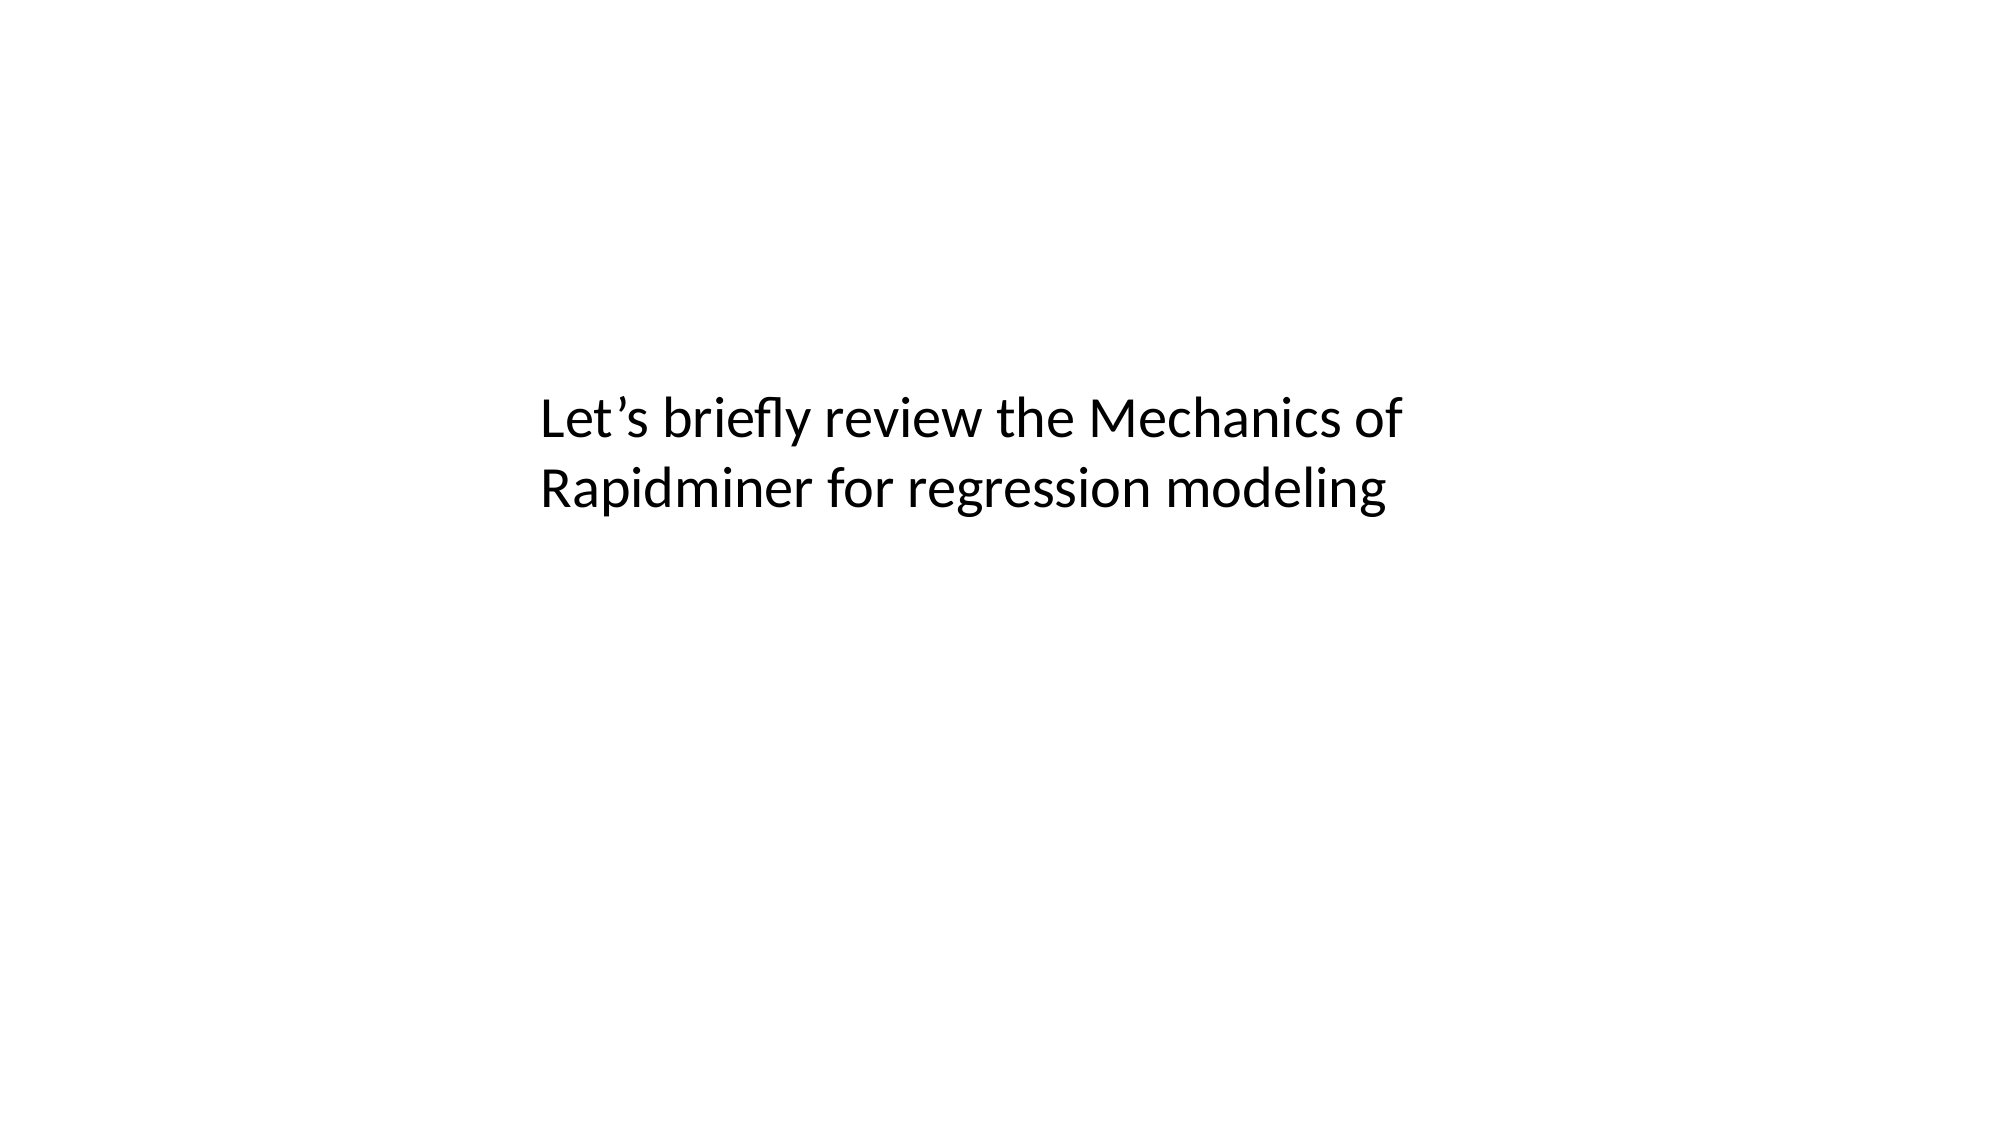

Let’s briefly review the Mechanics of Rapidminer for regression modeling